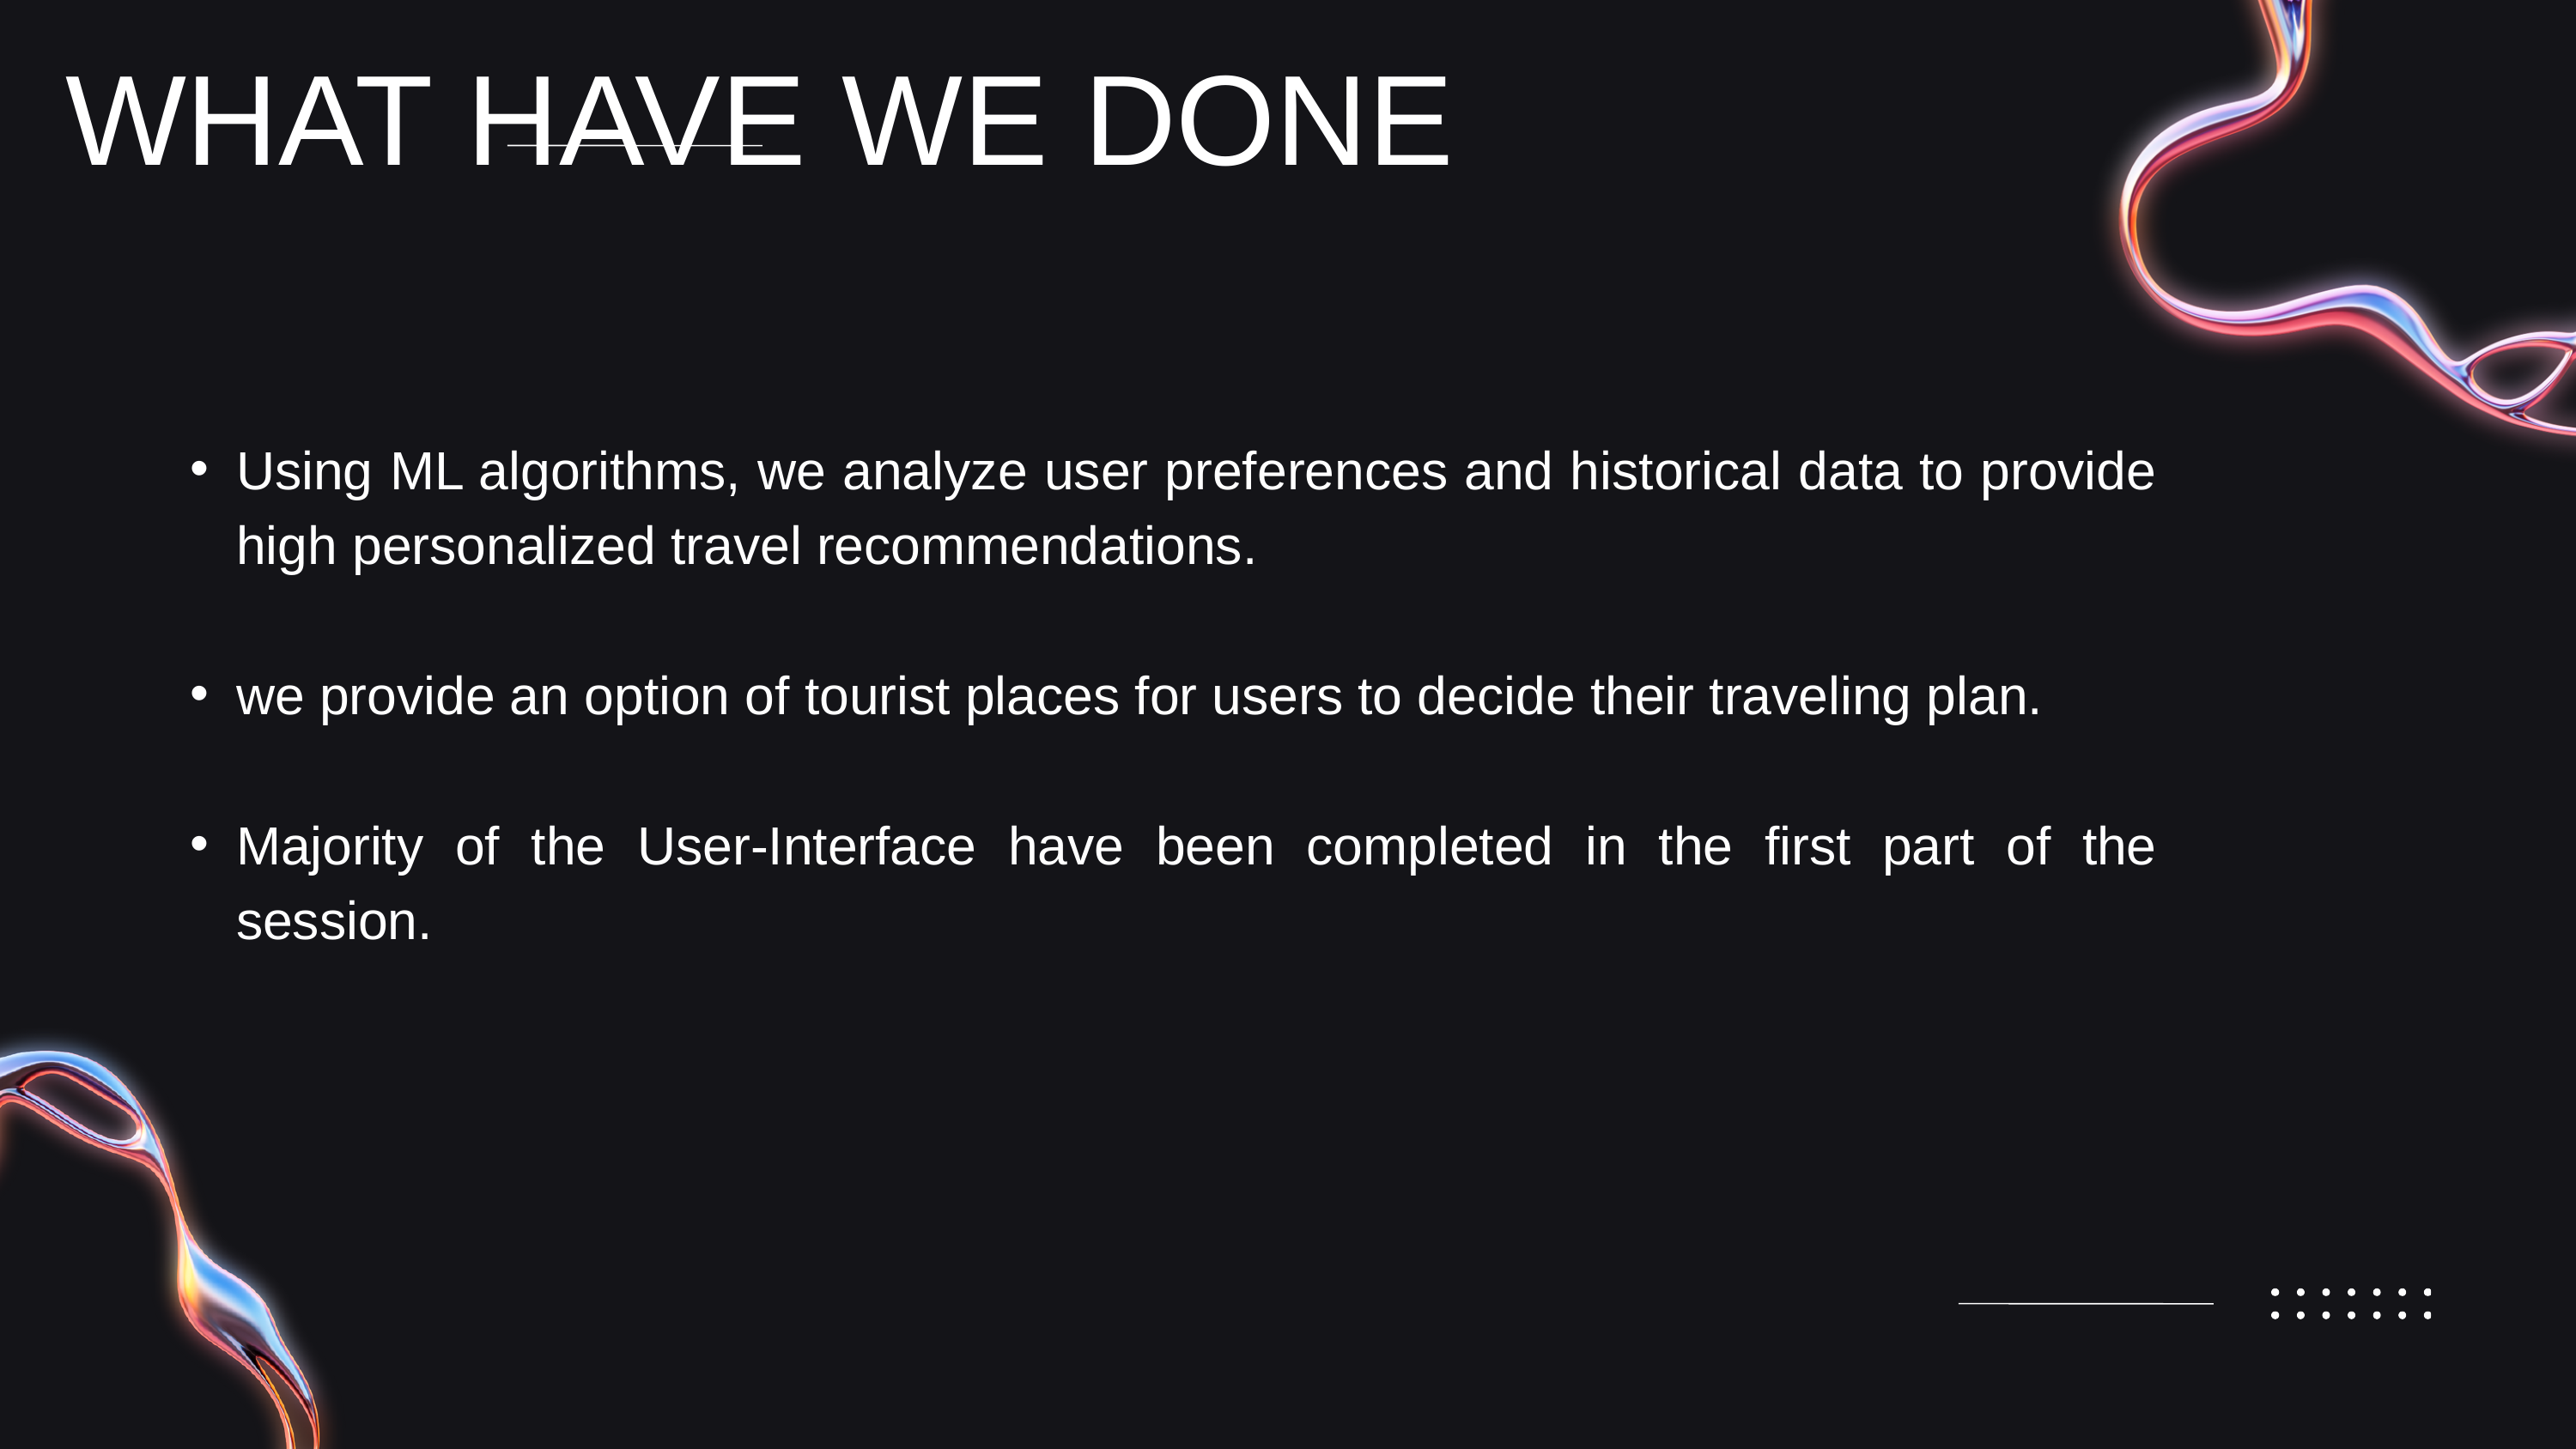

WHAT HAVE WE DONE

Using ML algorithms, we analyze user preferences and historical data to provide high personalized travel recommendations.

we provide an option of tourist places for users to decide their traveling plan.

Majority of the User-Interface have been completed in the first part of the session.